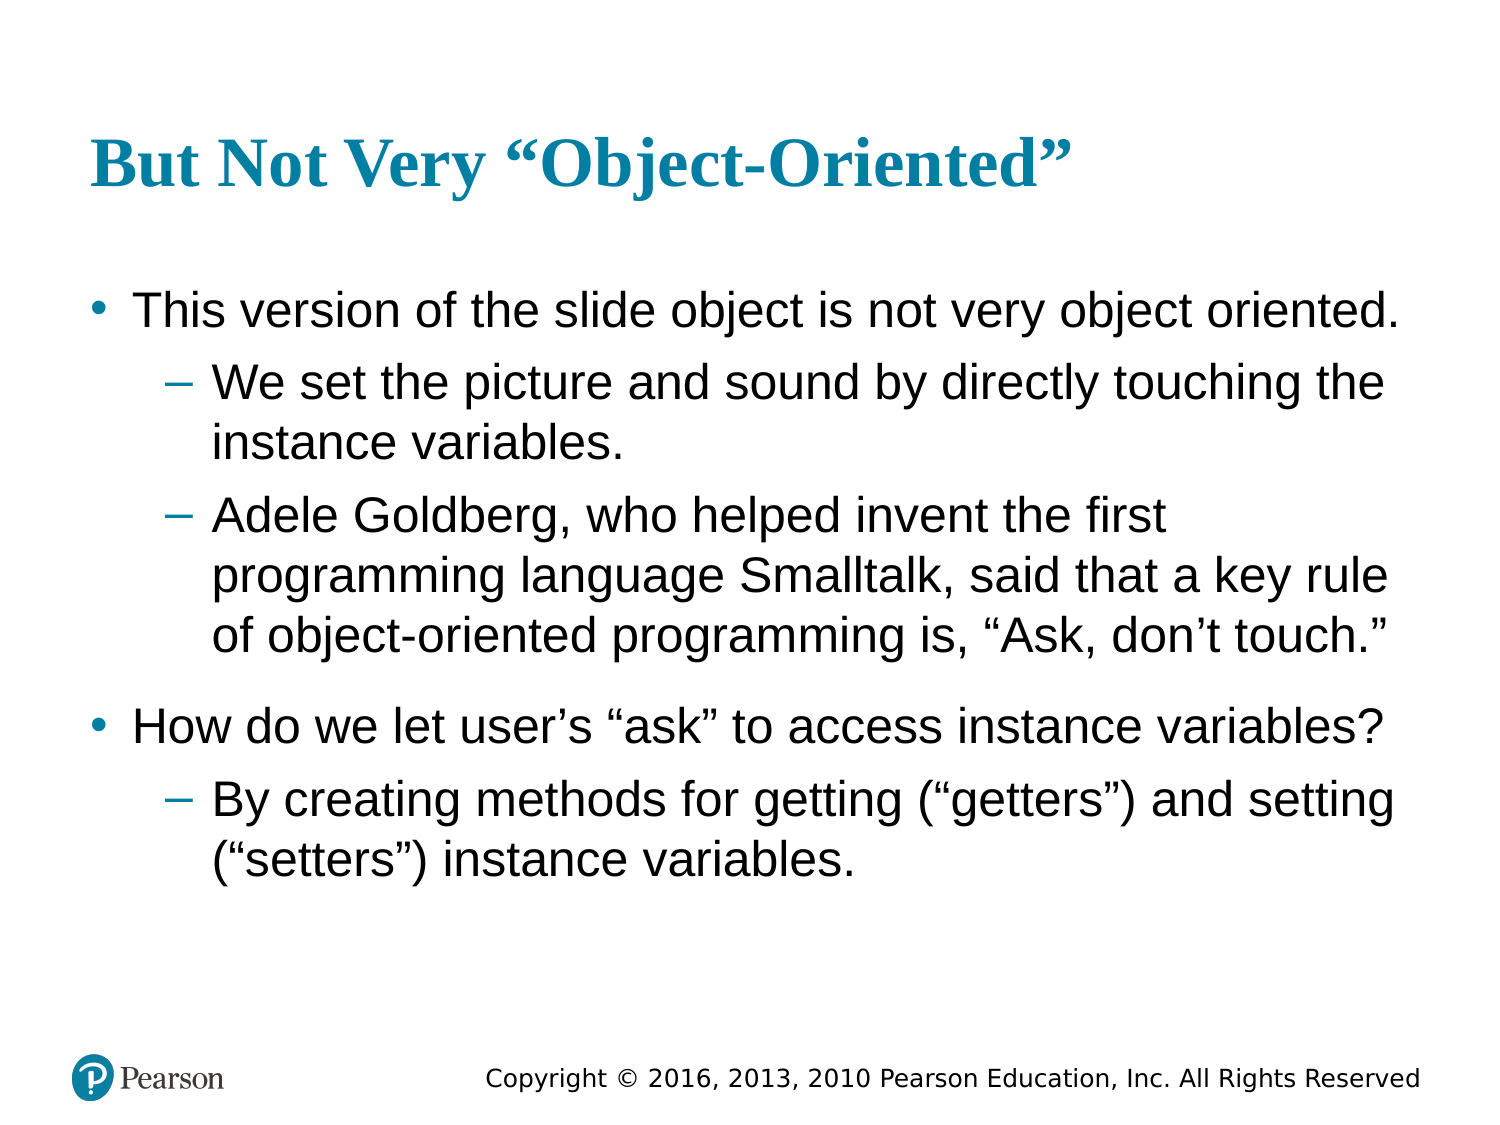

# But Not Very “Object-Oriented”
This version of the slide object is not very object oriented.
We set the picture and sound by directly touching the instance variables.
Adele Goldberg, who helped invent the first programming language Smalltalk, said that a key rule of object-oriented programming is, “Ask, don’t touch.”
How do we let user’s “ask” to access instance variables?
By creating methods for getting (“getters”) and setting (“setters”) instance variables.